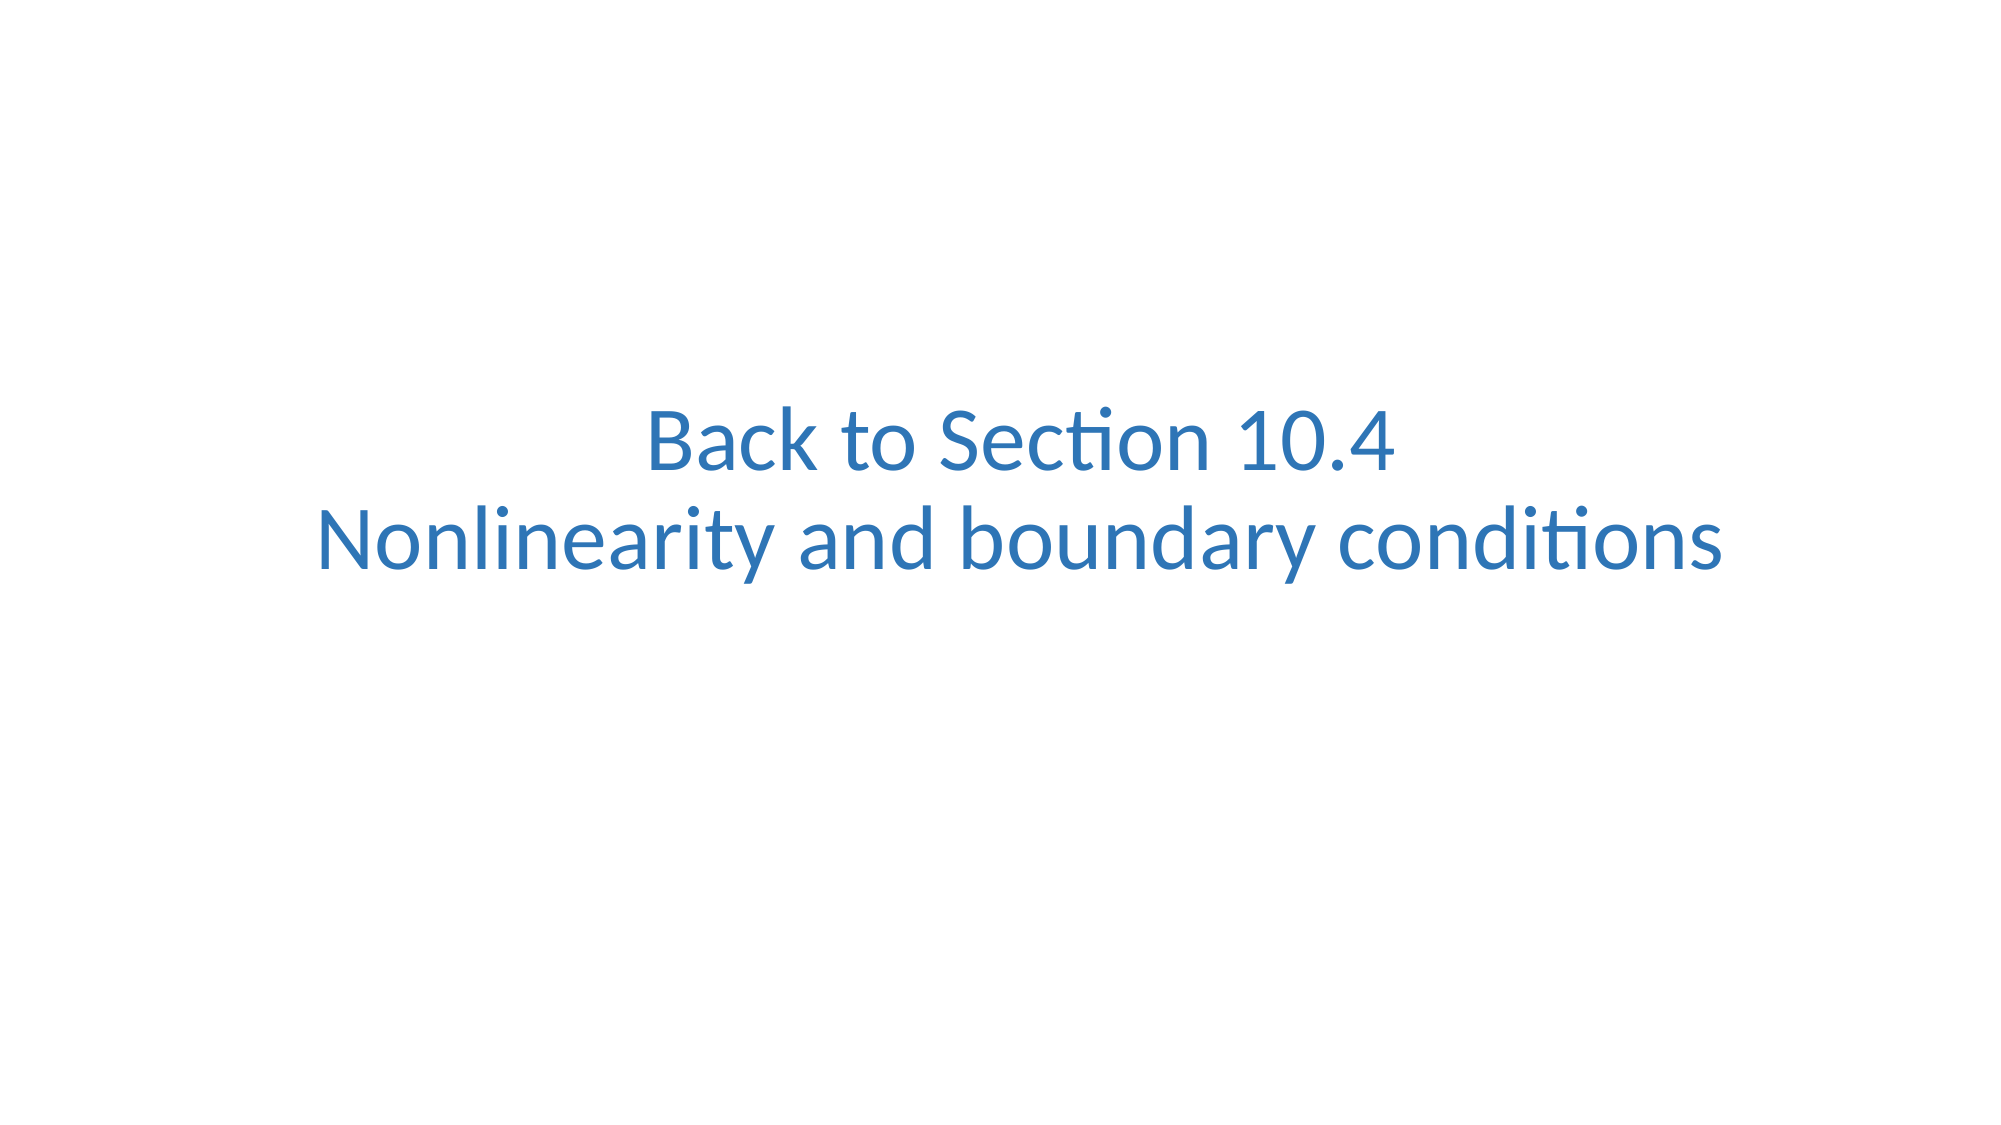

# Back to Section 10.4 Nonlinearity and boundary conditions